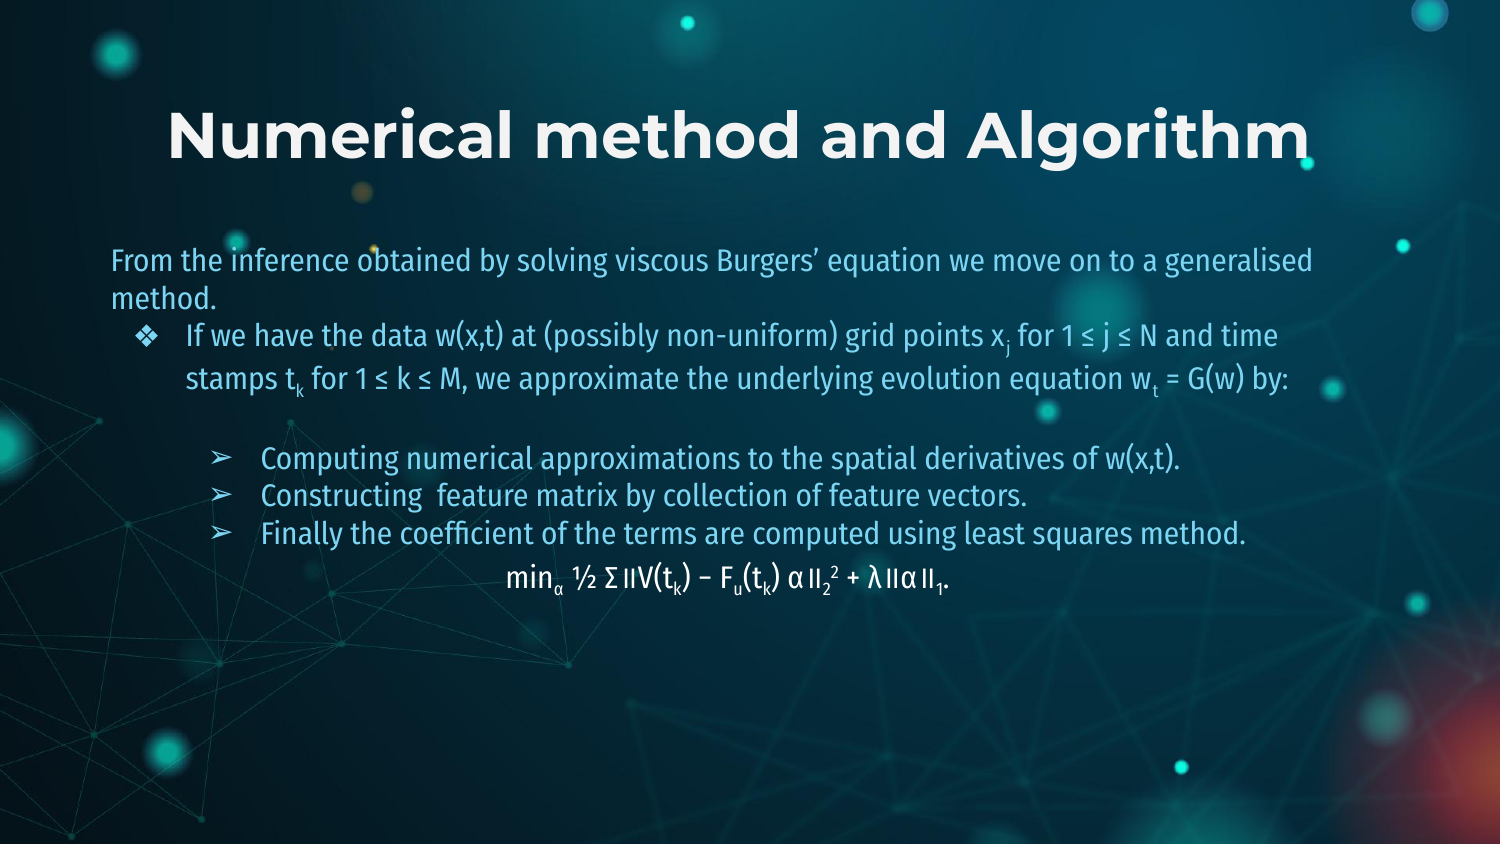

# Numerical method and Algorithm
From the inference obtained by solving viscous Burgers’ equation we move on to a generalised  method.
If we have the data w(x,t) at (possibly non-uniform) grid points xj for 1 ≤ j ≤ N and time stamps tk for 1 ≤ k ≤ M, we approximate the underlying evolution equation wt = G(w) by:

Computing numerical approximations to the spatial derivatives of w(x,t).
Constructing  feature matrix by collection of feature vectors.
Finally the coefficient of the terms are computed using least squares method.
minα ½ ∑॥V(tk) − Fu(tk) α॥22 + λ॥α॥1.